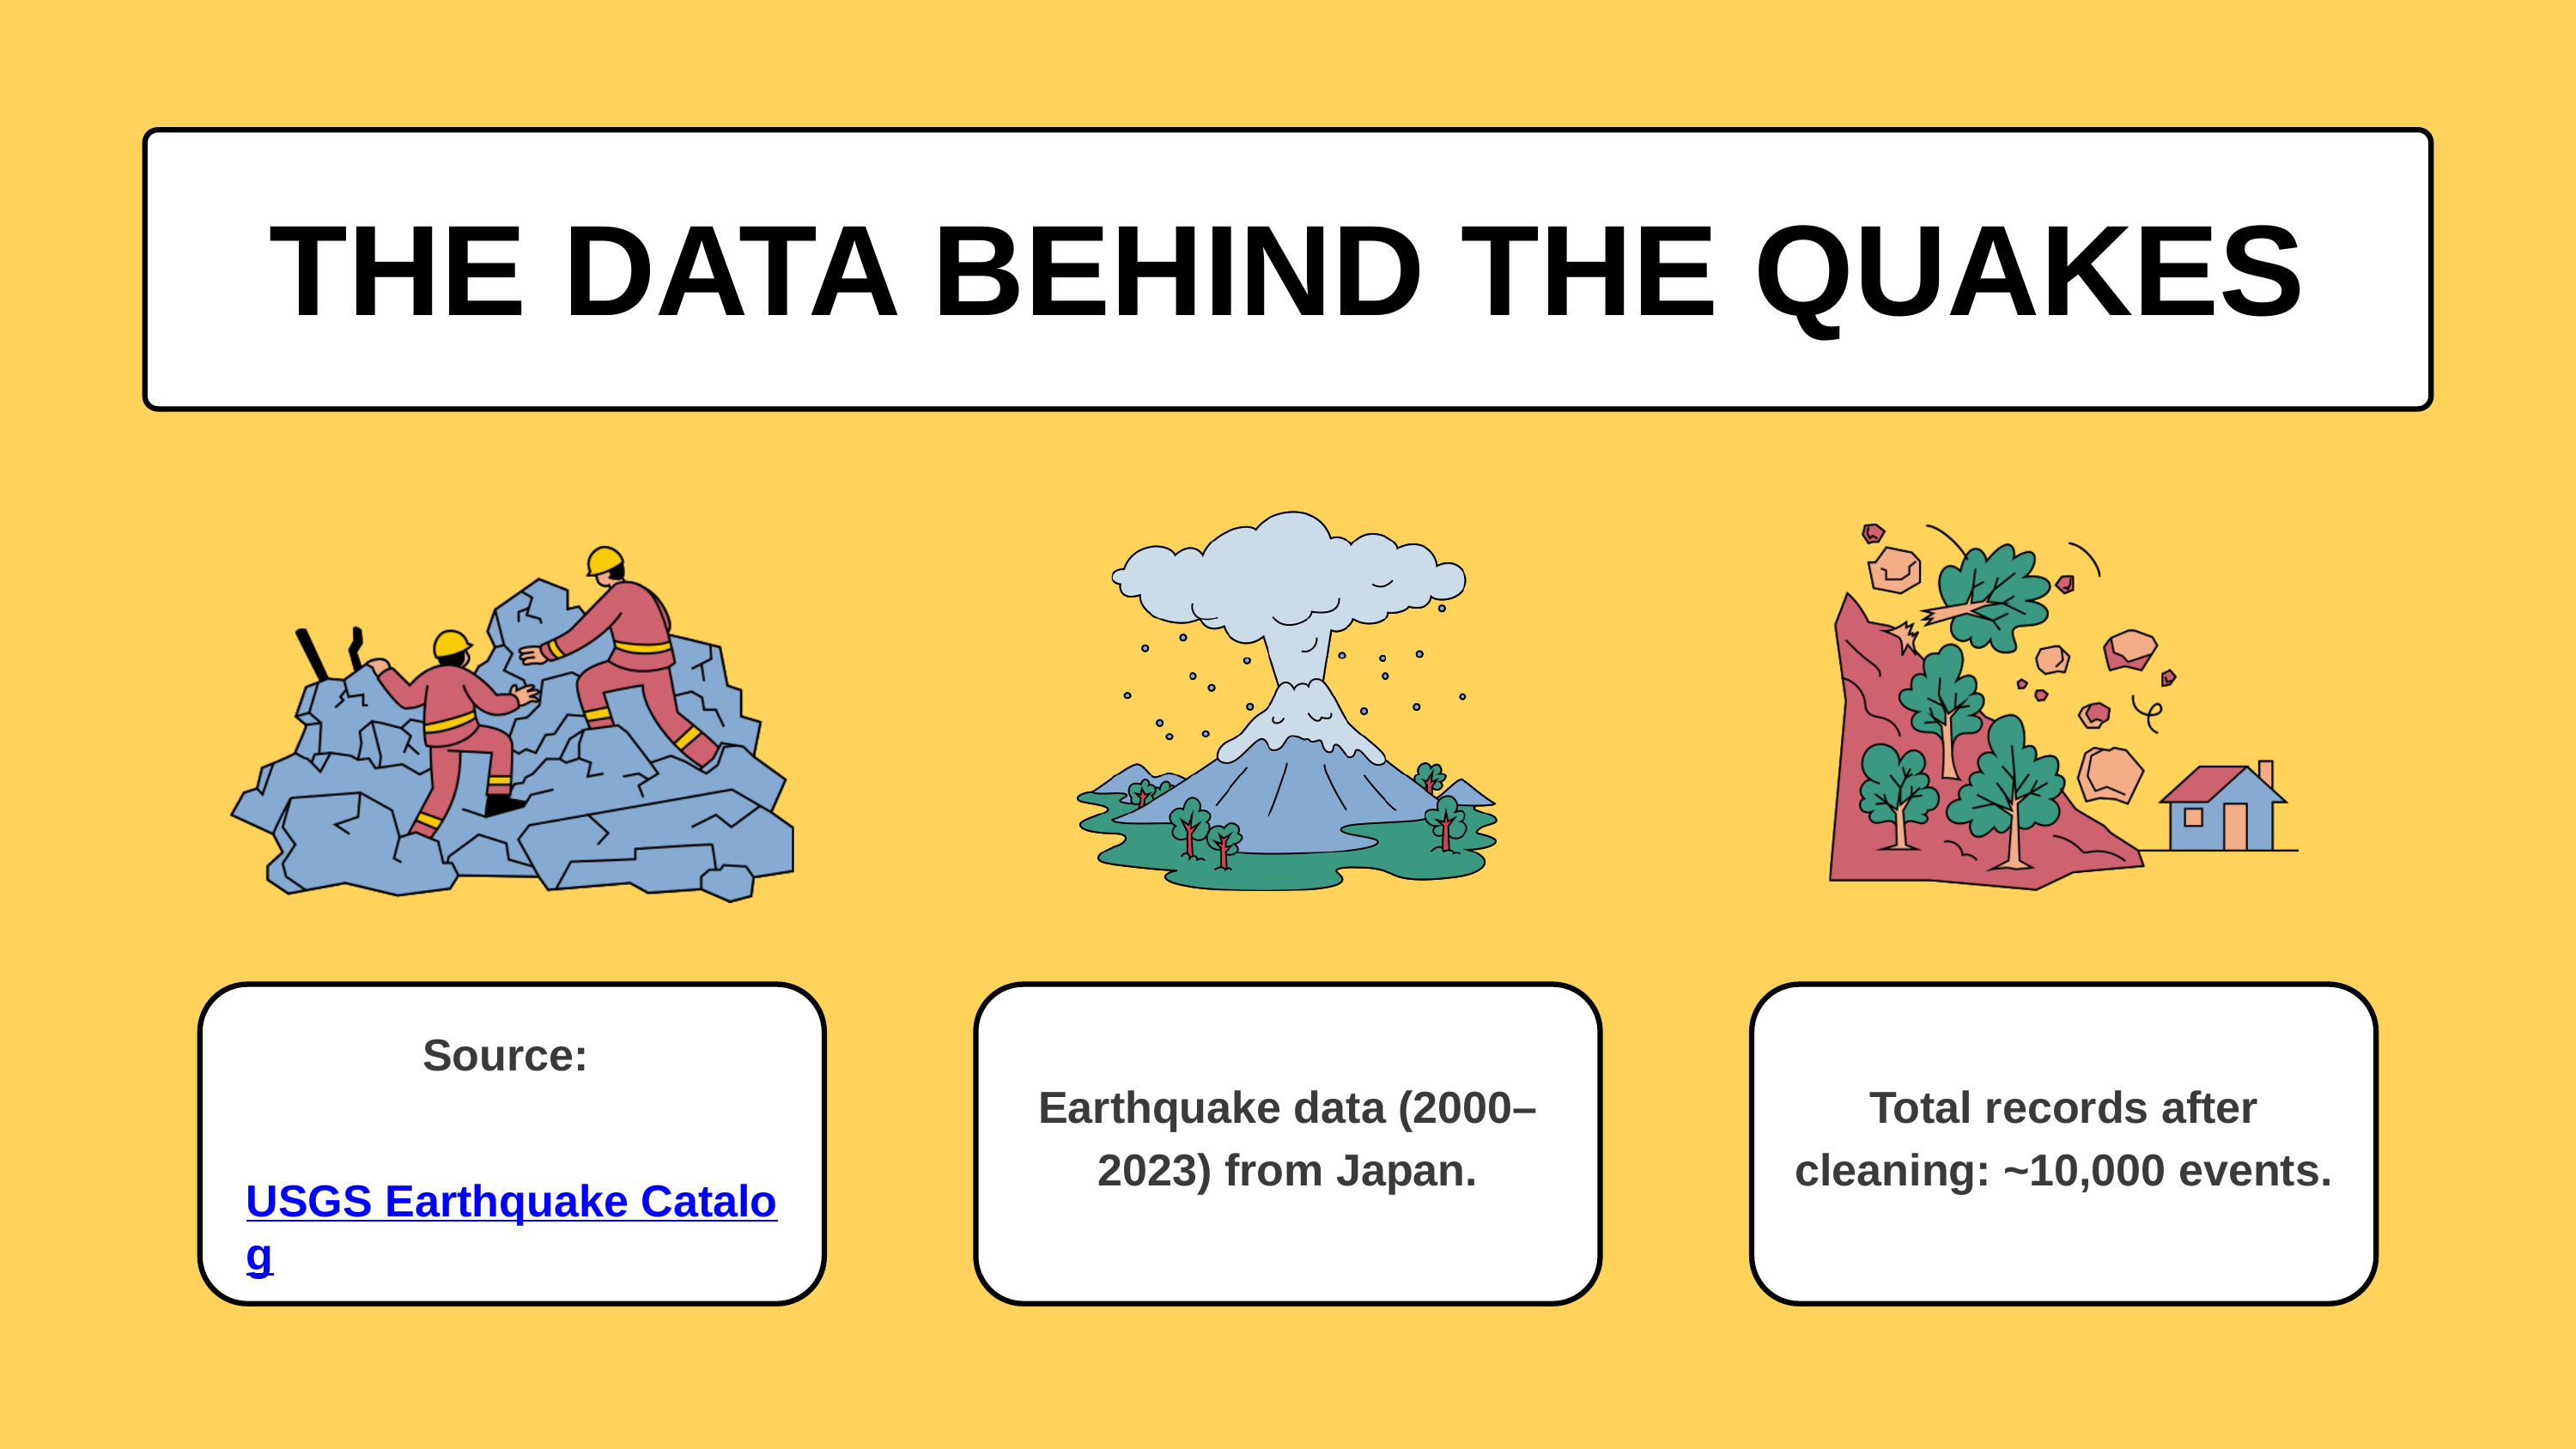

THE DATA BEHIND THE QUAKES

Source:
Earthquake data (2000–2023) from Japan.

Total records after cleaning: ~10,000 events.
 USGS Earthquake Catalog